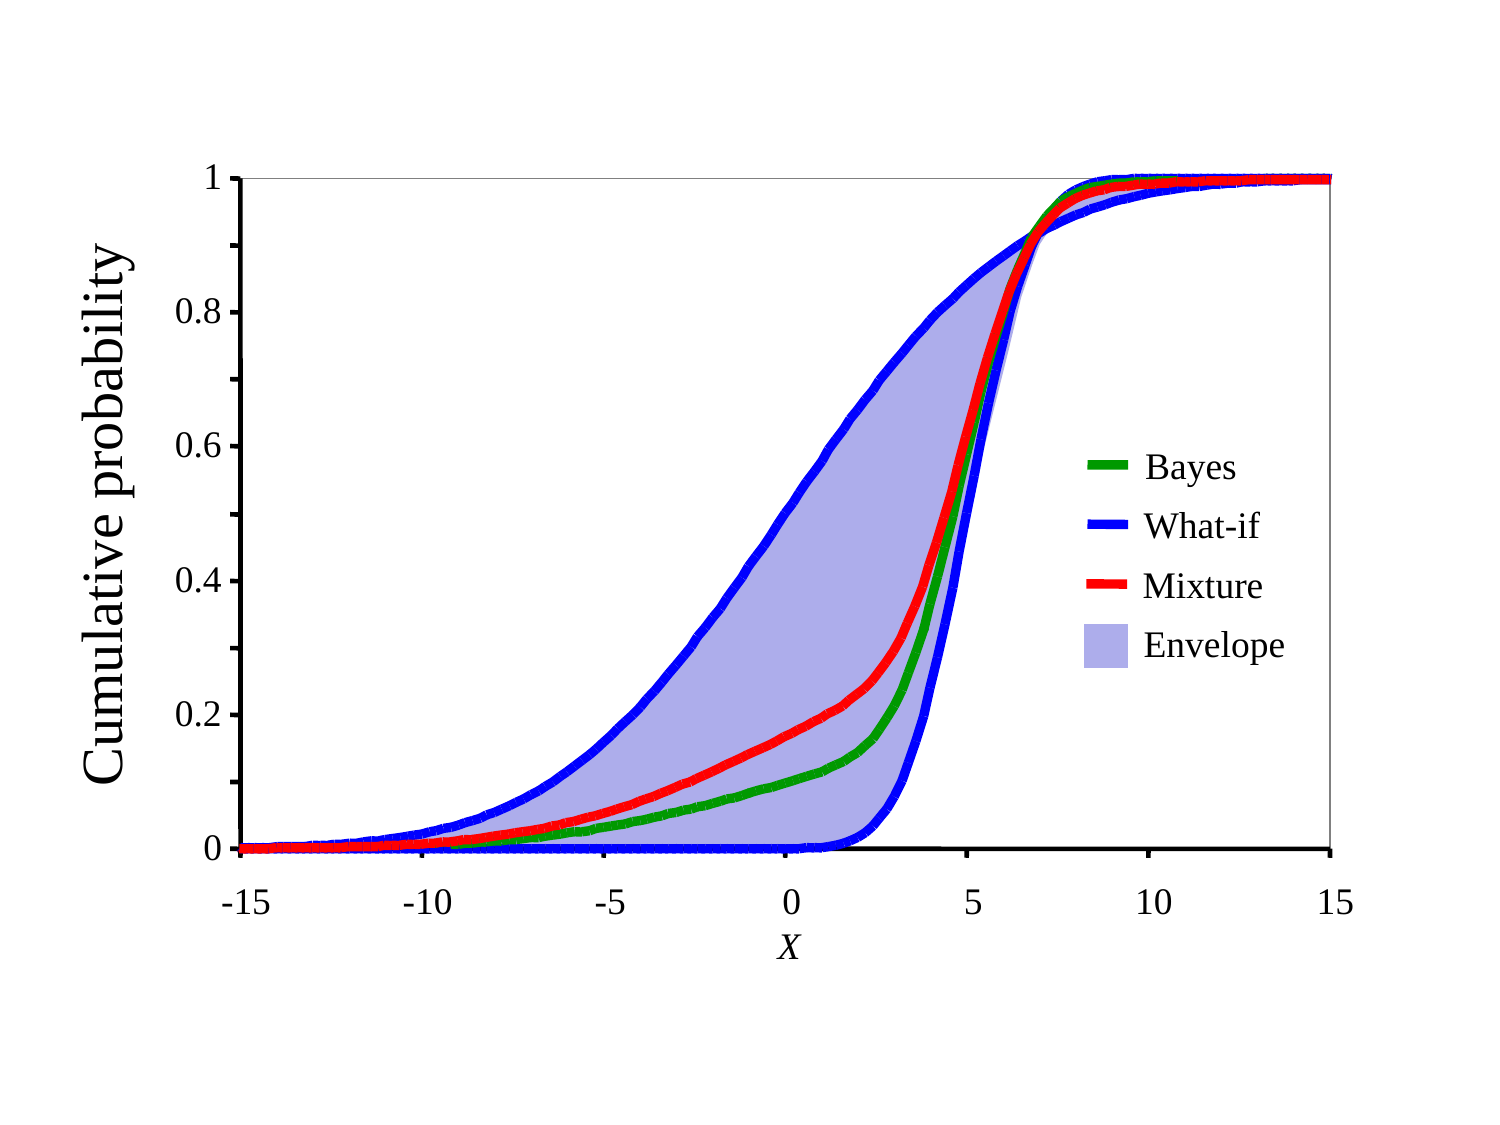

P(fPlus) = 2P(fTimes)
1

Mixture

Bayes

fPlus is twice as likely as fTimes

0.8

Observation: f(A,B) = 7.59

0.6

Cumulative probability

What-if

0.4

Envelope

0.2

0

-15
-10
-5
0
5
10
15
X